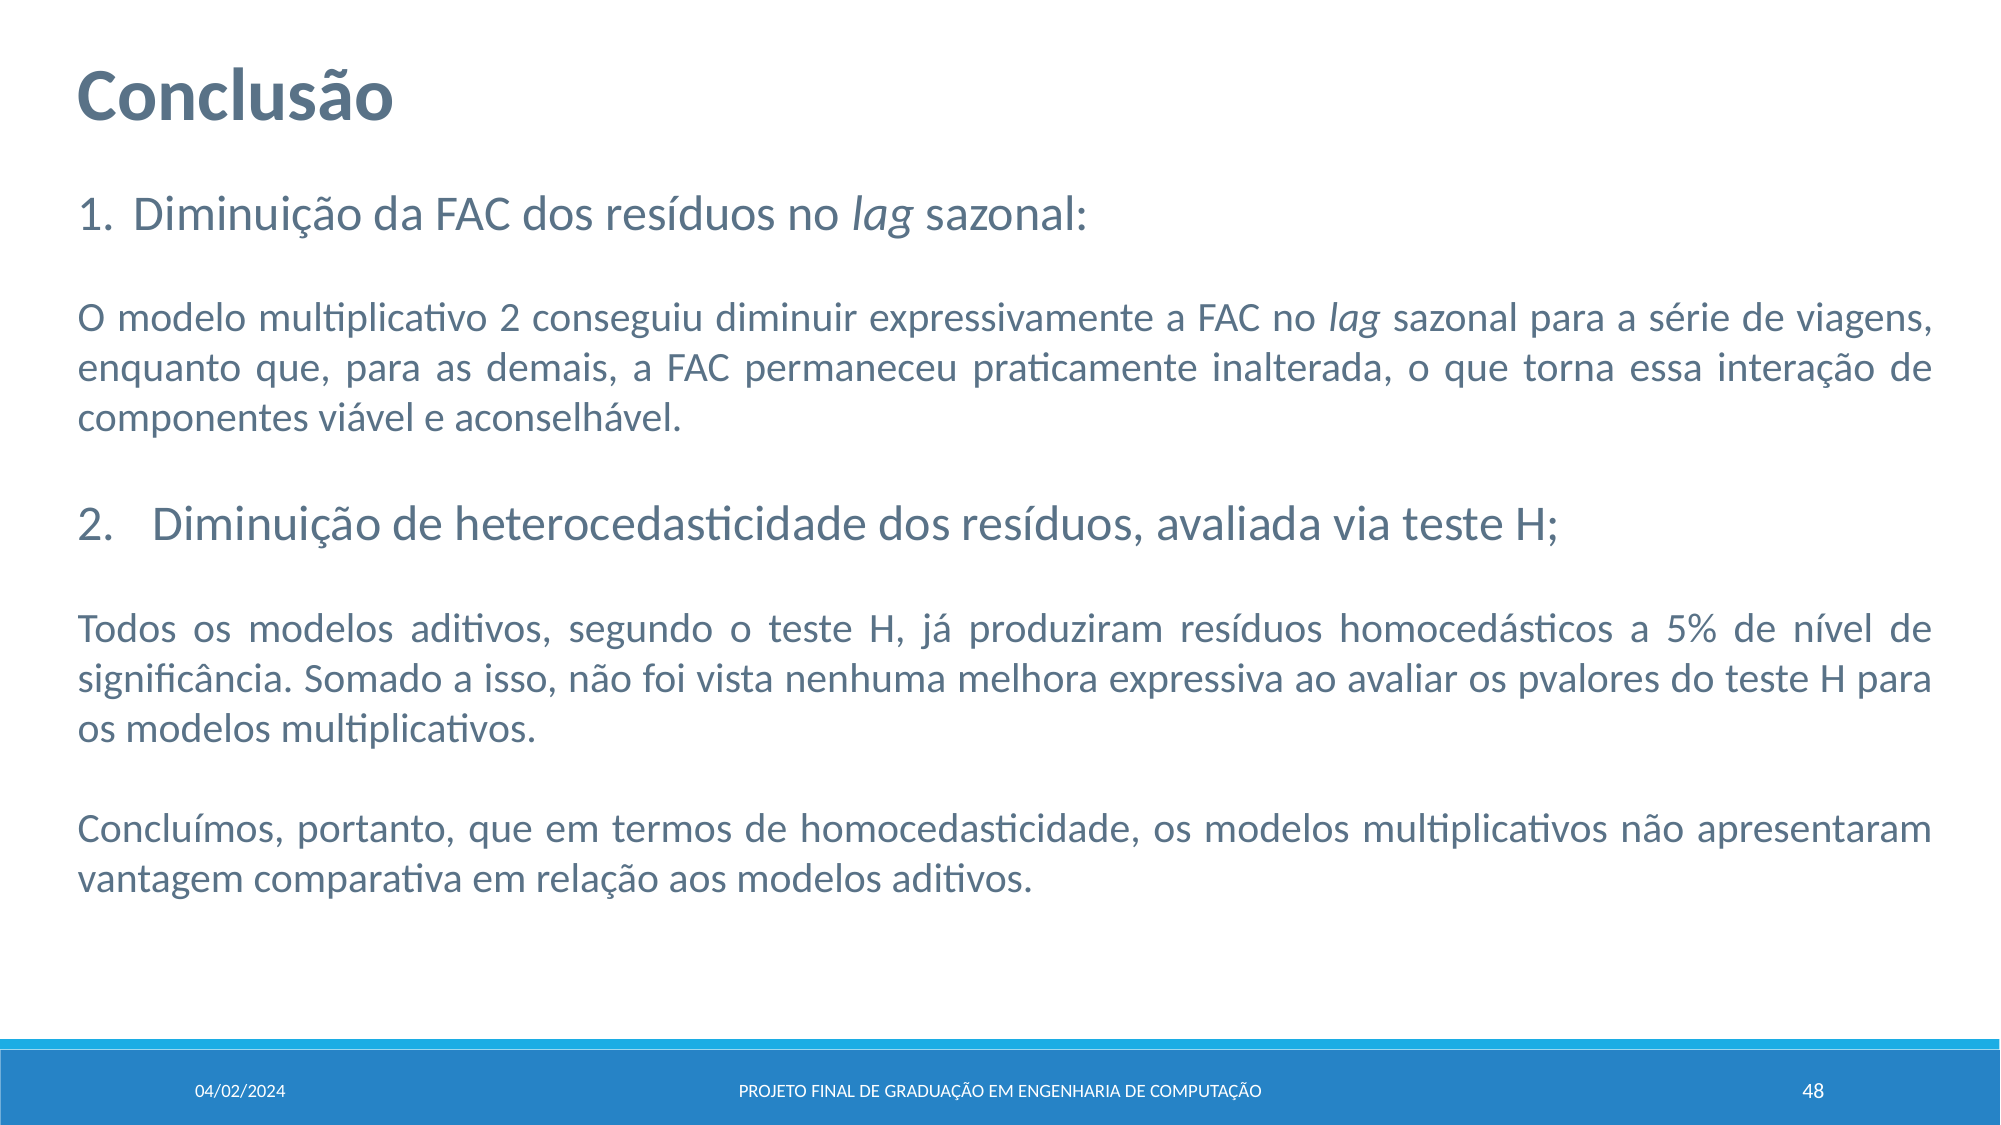

Conclusão

Diminuição da FAC dos resíduos no lag sazonal:

O modelo multiplicativo 2 conseguiu diminuir expressivamente a FAC no lag sazonal para a série de viagens, enquanto que, para as demais, a FAC permaneceu praticamente inalterada, o que torna essa interação de componentes viável e aconselhável.

Diminuição de heterocedasticidade dos resíduos, avaliada via teste H;

Todos os modelos aditivos, segundo o teste H, já produziram resíduos homocedásticos a 5% de nível de significância. Somado a isso, não foi vista nenhuma melhora expressiva ao avaliar os pvalores do teste H para os modelos multiplicativos.

Concluímos, portanto, que em termos de homocedasticidade, os modelos multiplicativos não apresentaram vantagem comparativa em relação aos modelos aditivos.

04/02/2024
Projeto Final de Graduação em Engenharia de computação
48